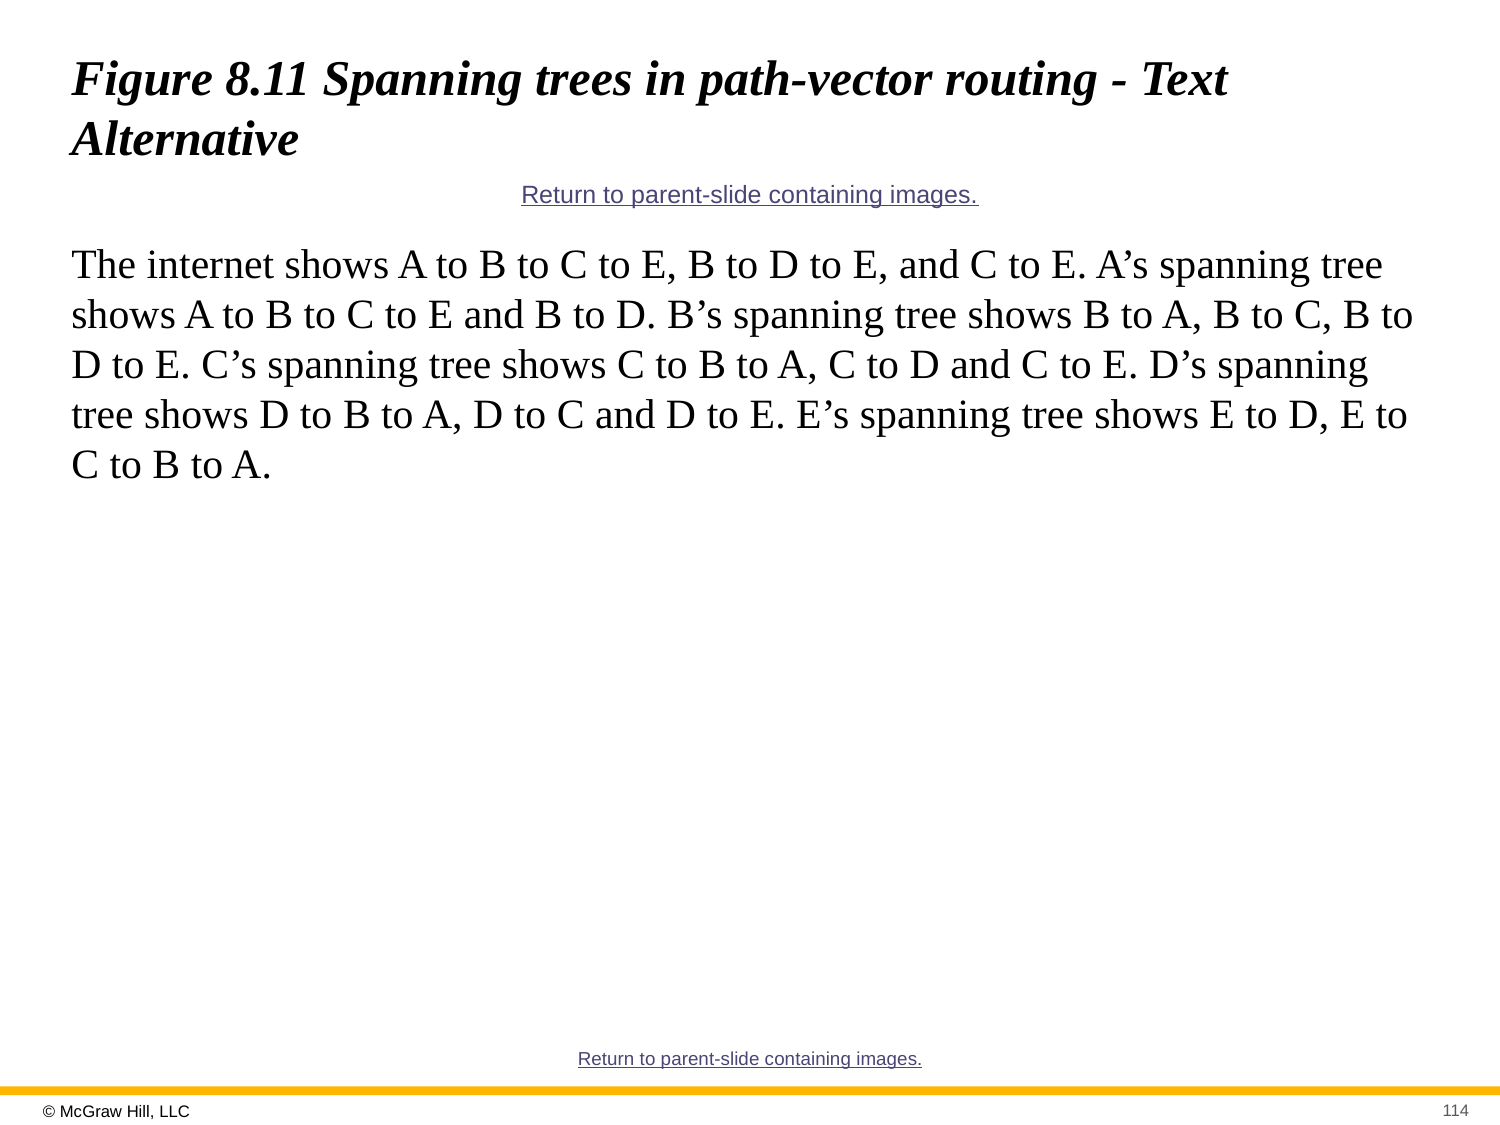

# Figure 8.11 Spanning trees in path-vector routing - Text Alternative
Return to parent-slide containing images.
The internet shows A to B to C to E, B to D to E, and C to E. A’s spanning tree shows A to B to C to E and B to D. B’s spanning tree shows B to A, B to C, B to D to E. C’s spanning tree shows C to B to A, C to D and C to E. D’s spanning tree shows D to B to A, D to C and D to E. E’s spanning tree shows E to D, E to C to B to A.
Return to parent-slide containing images.
114